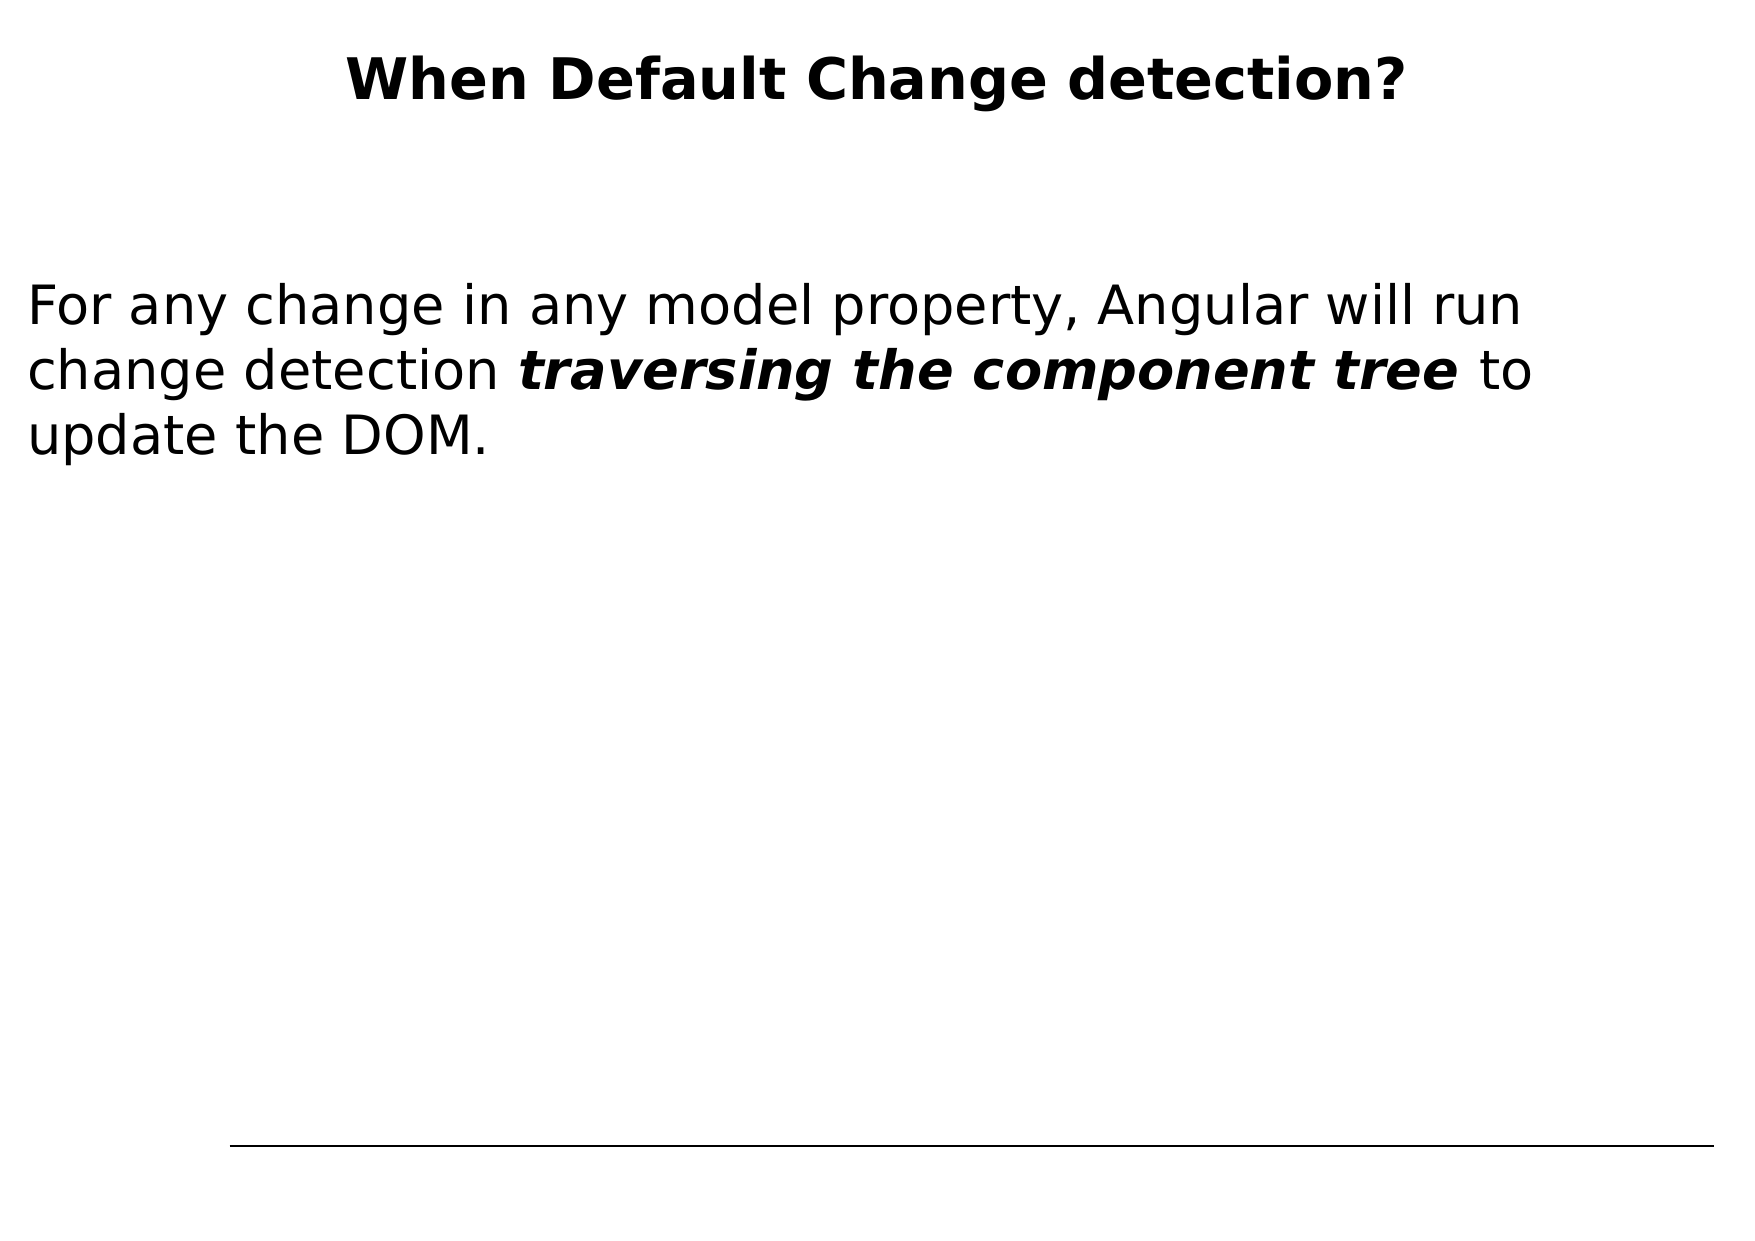

# When Default Change detection?
For any change in any model property, Angular will run change detection traversing the component tree to update the DOM.